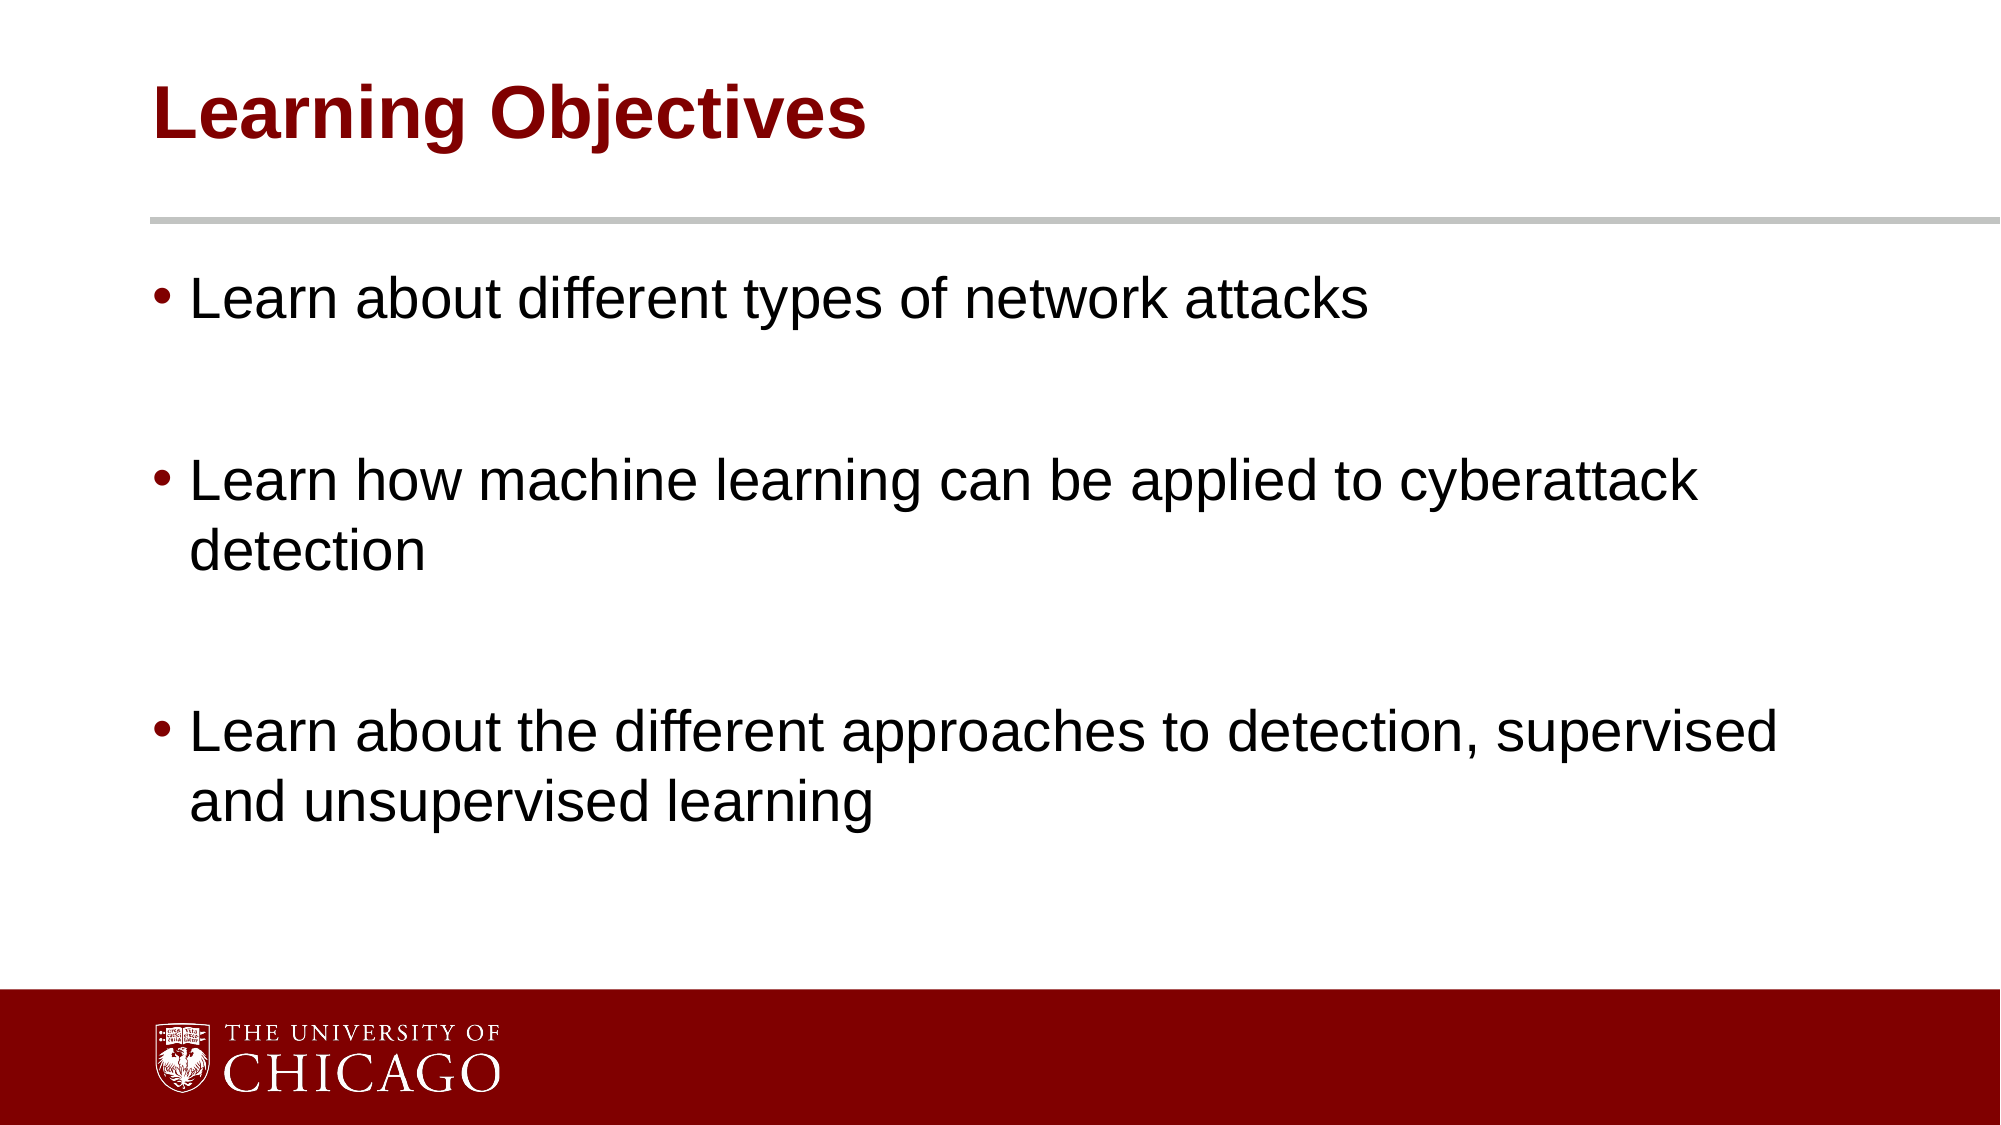

# Learning Objectives
Learn about different types of network attacks

Learn how machine learning can be applied to cyberattack detection

Learn about the different approaches to detection, supervised and unsupervised learning